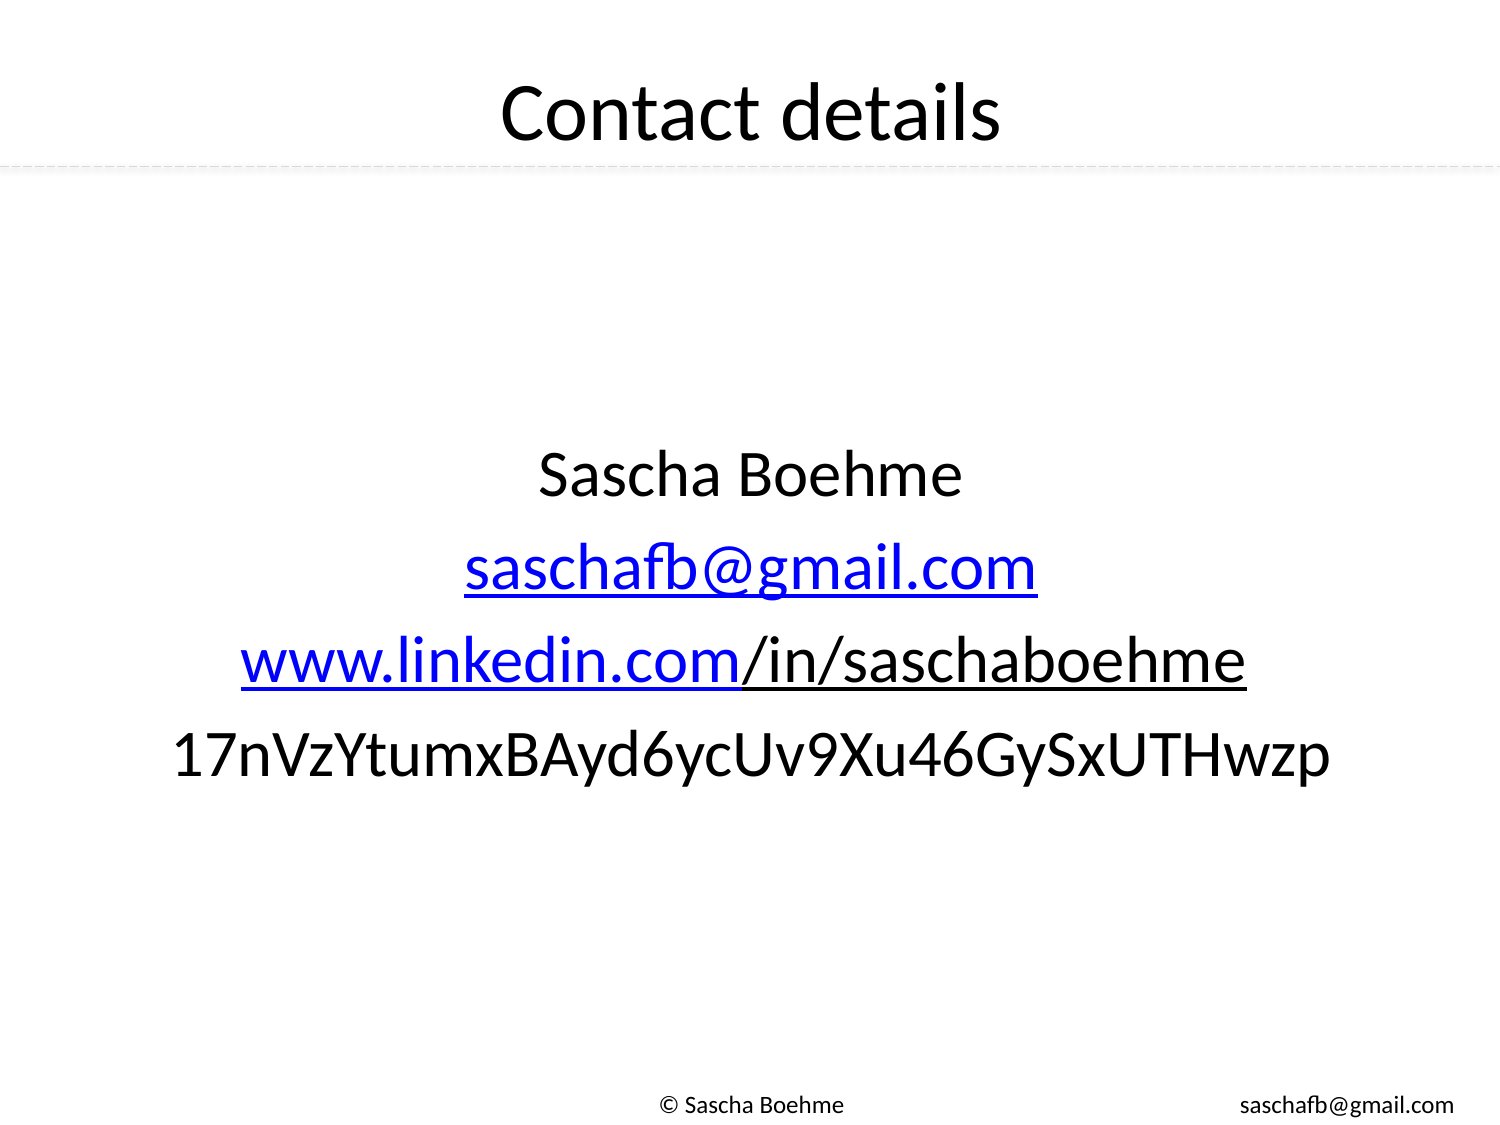

# Contact details
Sascha Boehme
saschafb@gmail.com
www.linkedin.com/in/saschaboehme
17nVzYtumxBAyd6ycUv9Xu46GySxUTHwzp